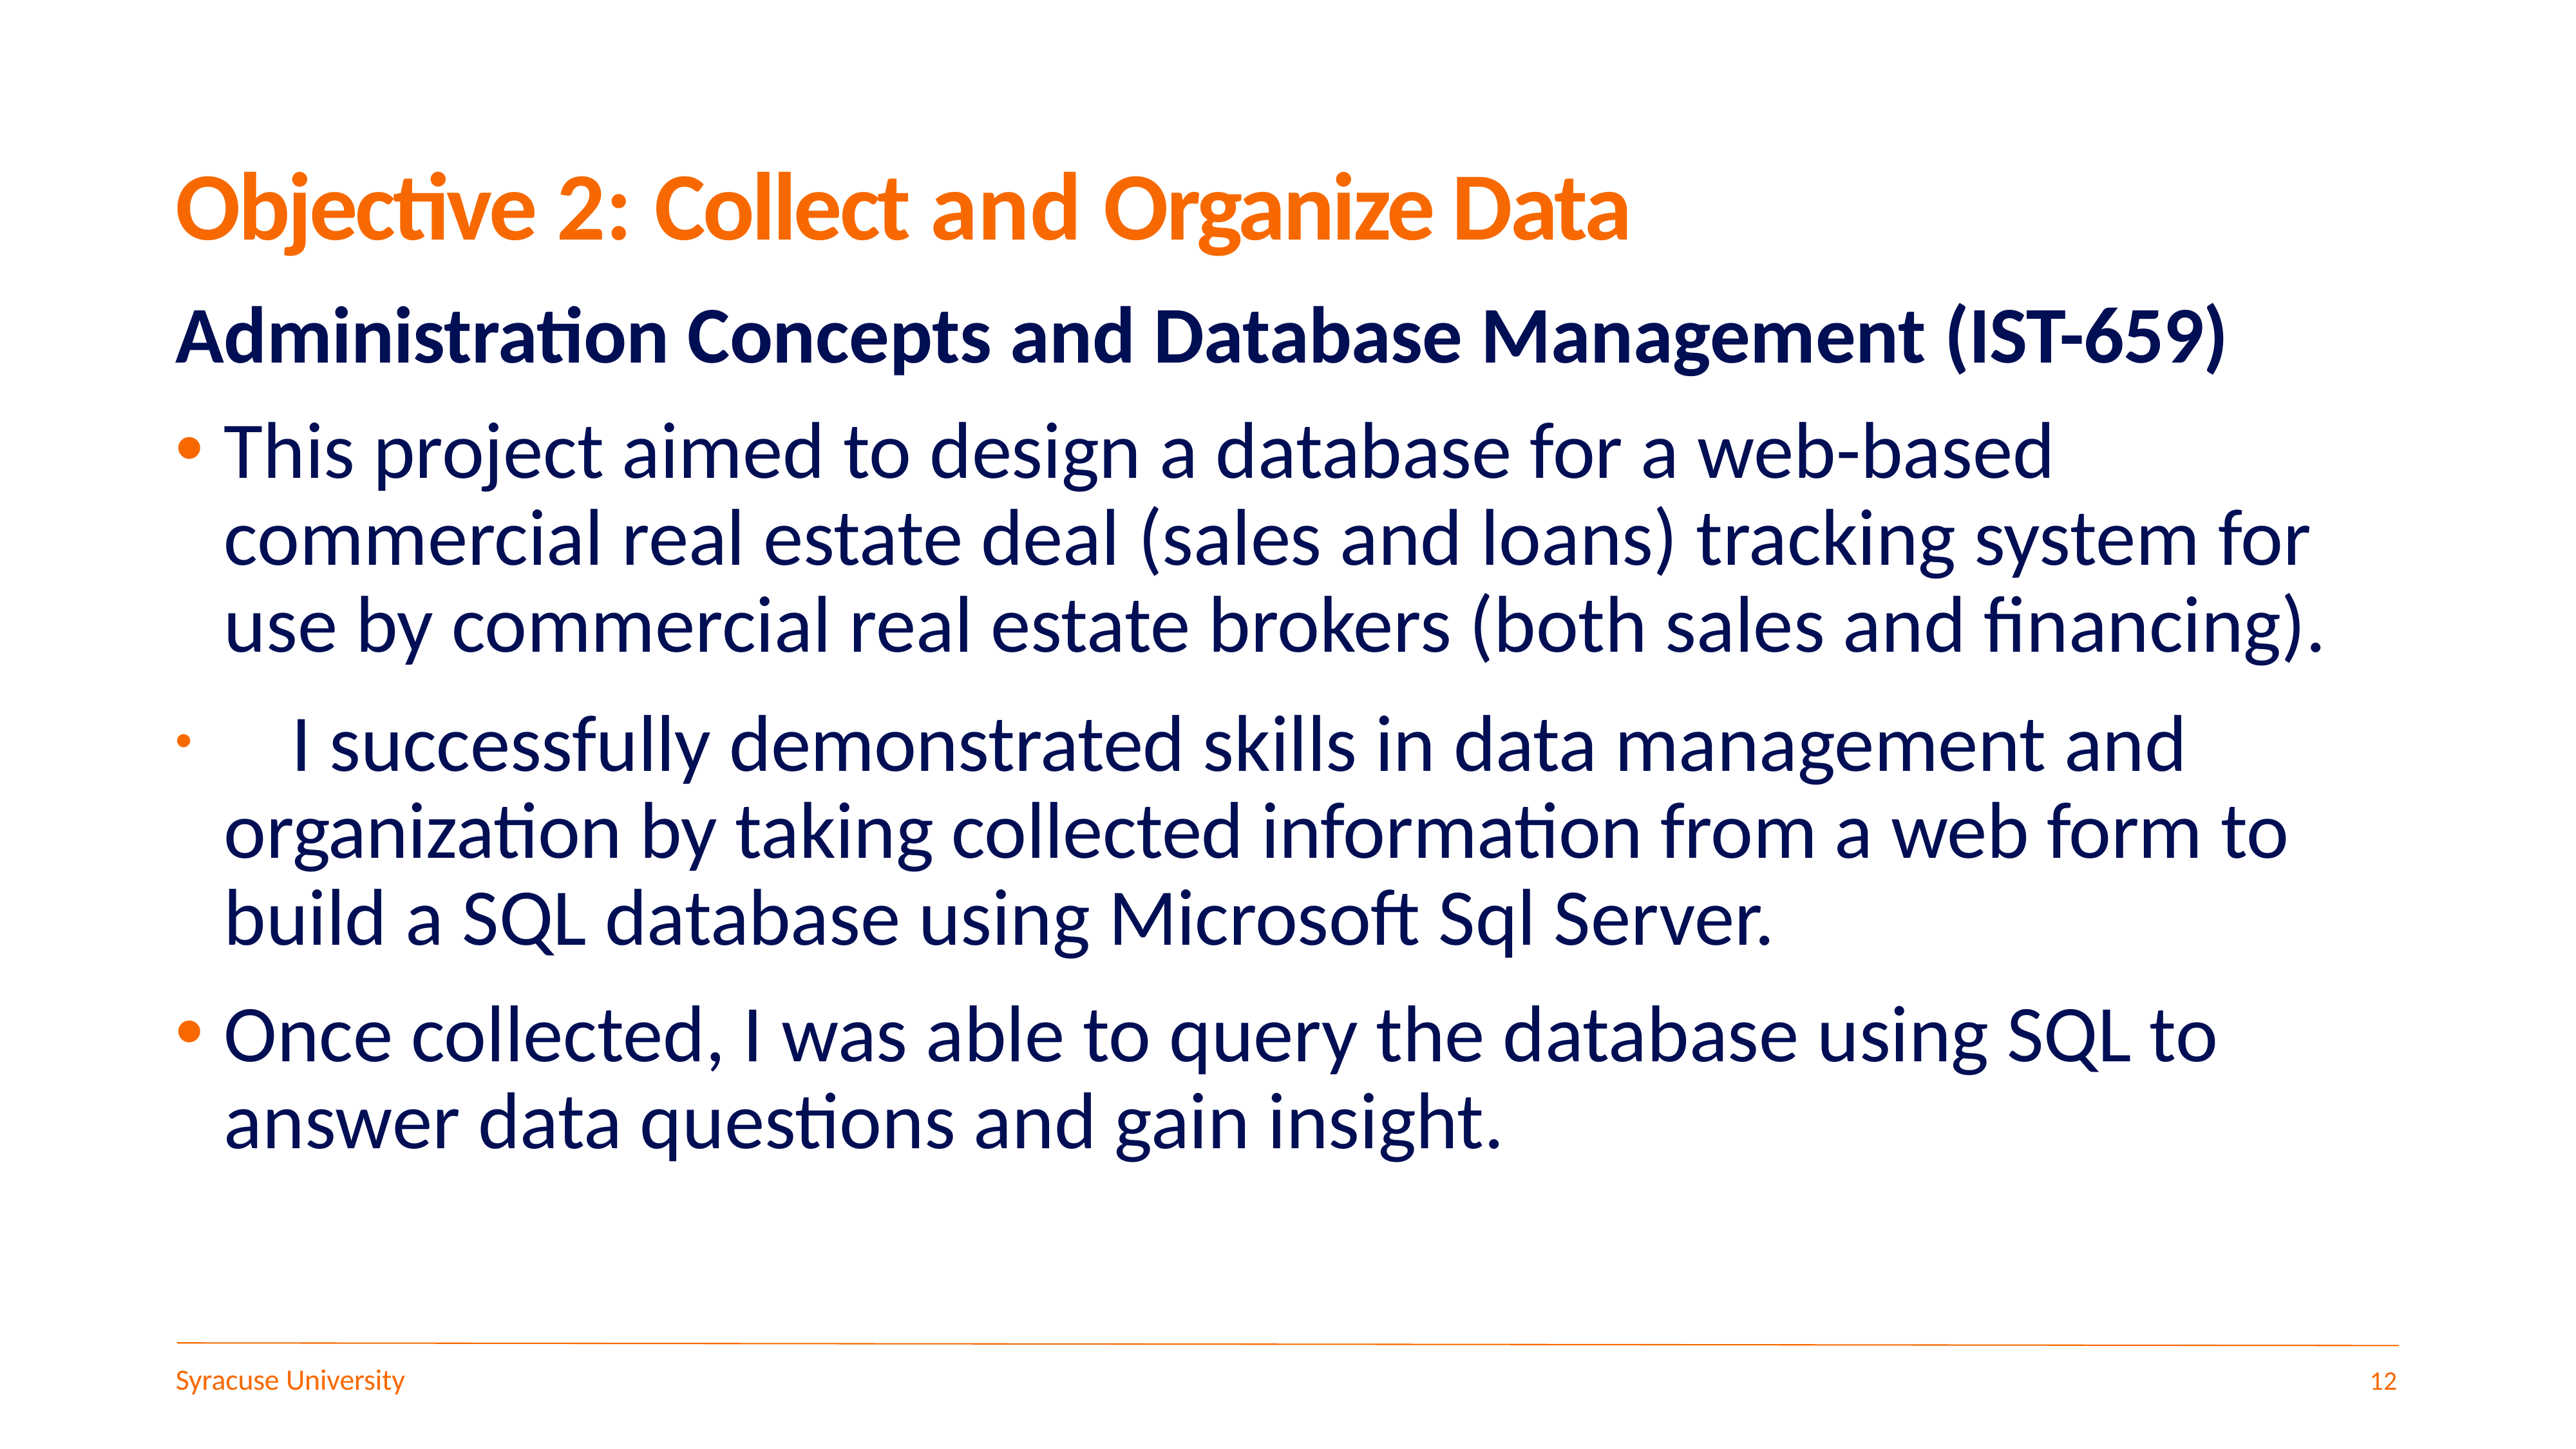

# Objective 2: Collect and Organize Data
Administration Concepts and Database Management (IST-659)
This project aimed to design a database for a web-based commercial real estate deal (sales and loans) tracking system for use by commercial real estate brokers (both sales and financing).
	I successfully demonstrated skills in data management and  organization by taking collected information from a web form to build a SQL database using Microsoft Sql Server.
Once collected, I was able to query the database using SQL to answer data questions and gain insight.
Syracuse University
12